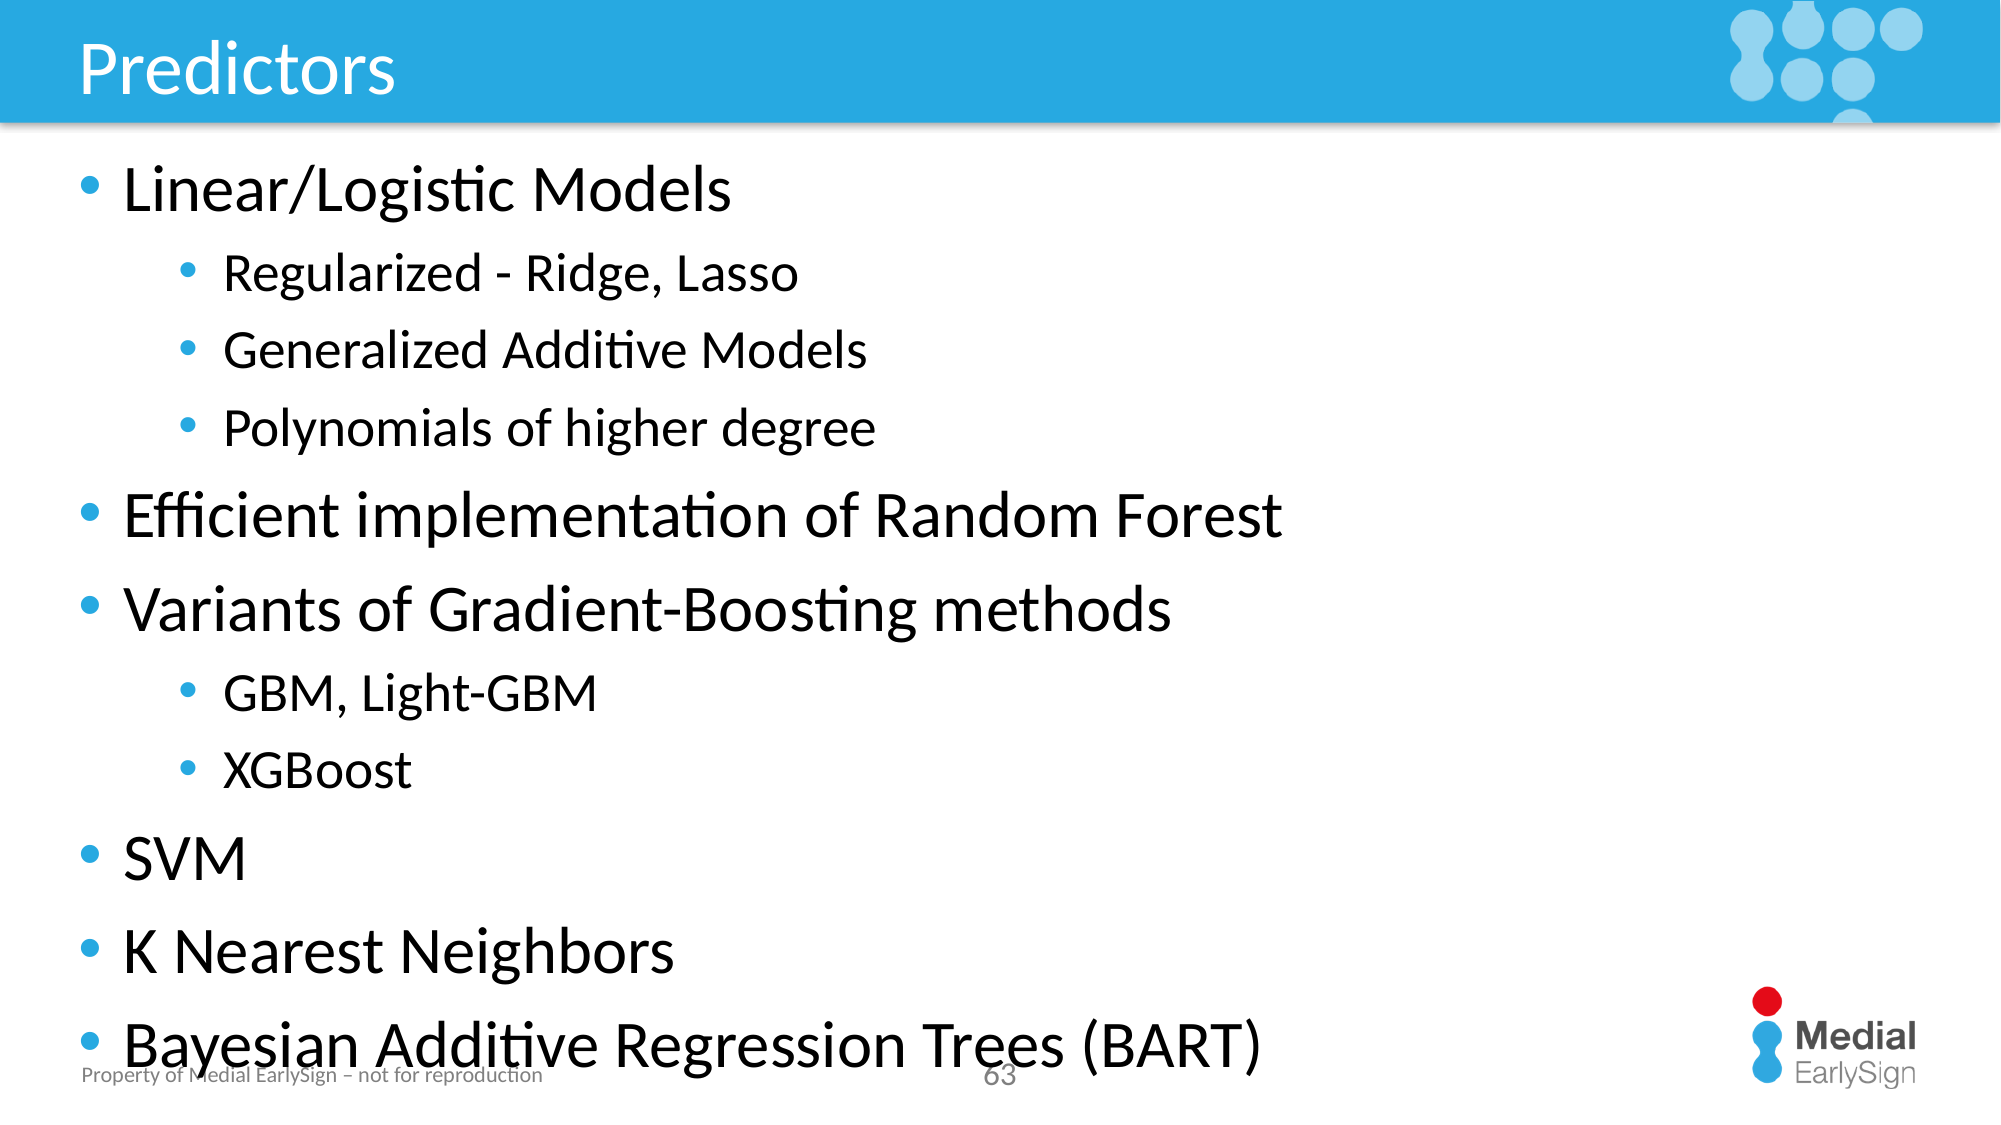

# Predictors
Linear/Logistic Models
Regularized - Ridge, Lasso
Generalized Additive Models
Polynomials of higher degree
Efficient implementation of Random Forest
Variants of Gradient-Boosting methods
GBM, Light-GBM
XGBoost
SVM
K Nearest Neighbors
Bayesian Additive Regression Trees (BART)